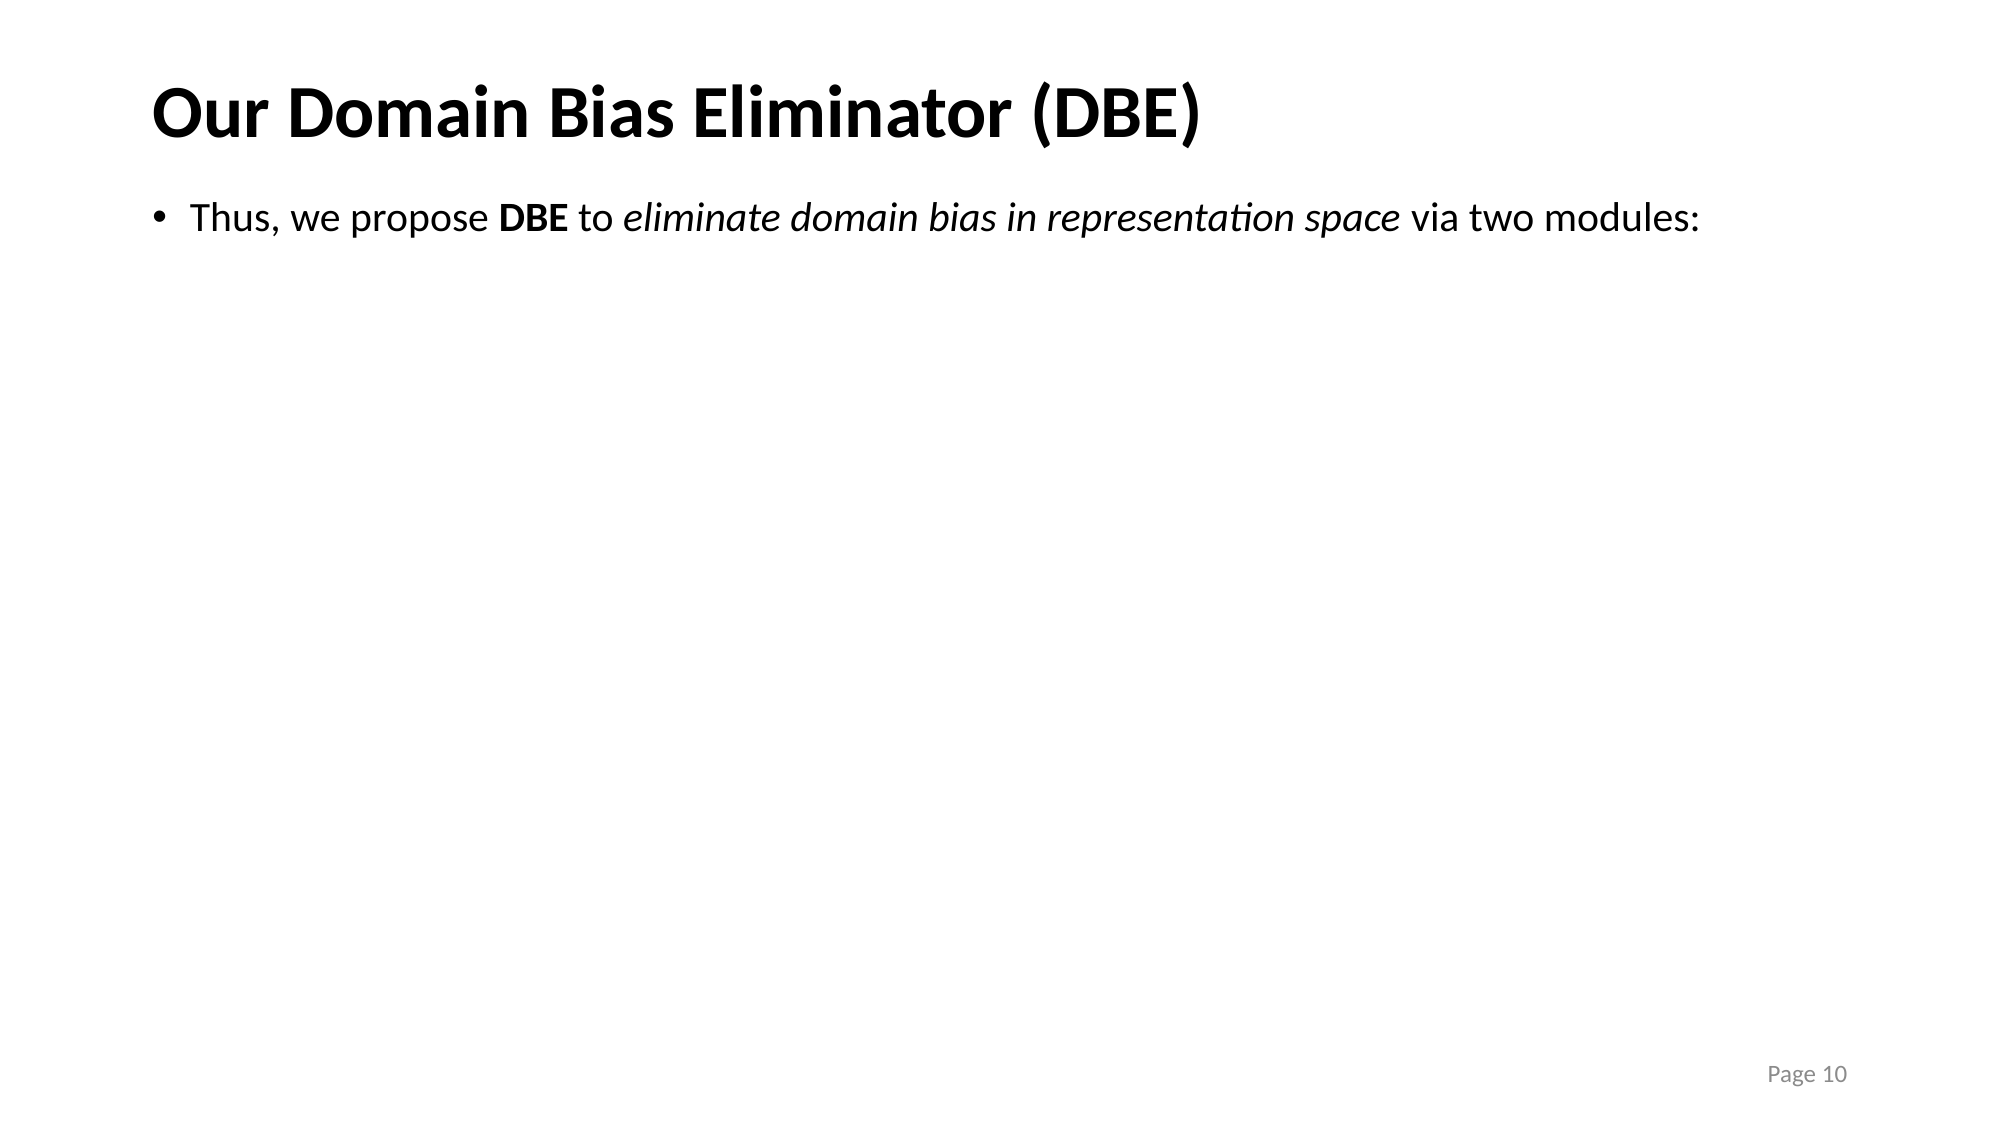

# Our Domain Bias Eliminator (DBE)
Thus, we propose DBE to eliminate domain bias in representation space via two modules:

Page 10